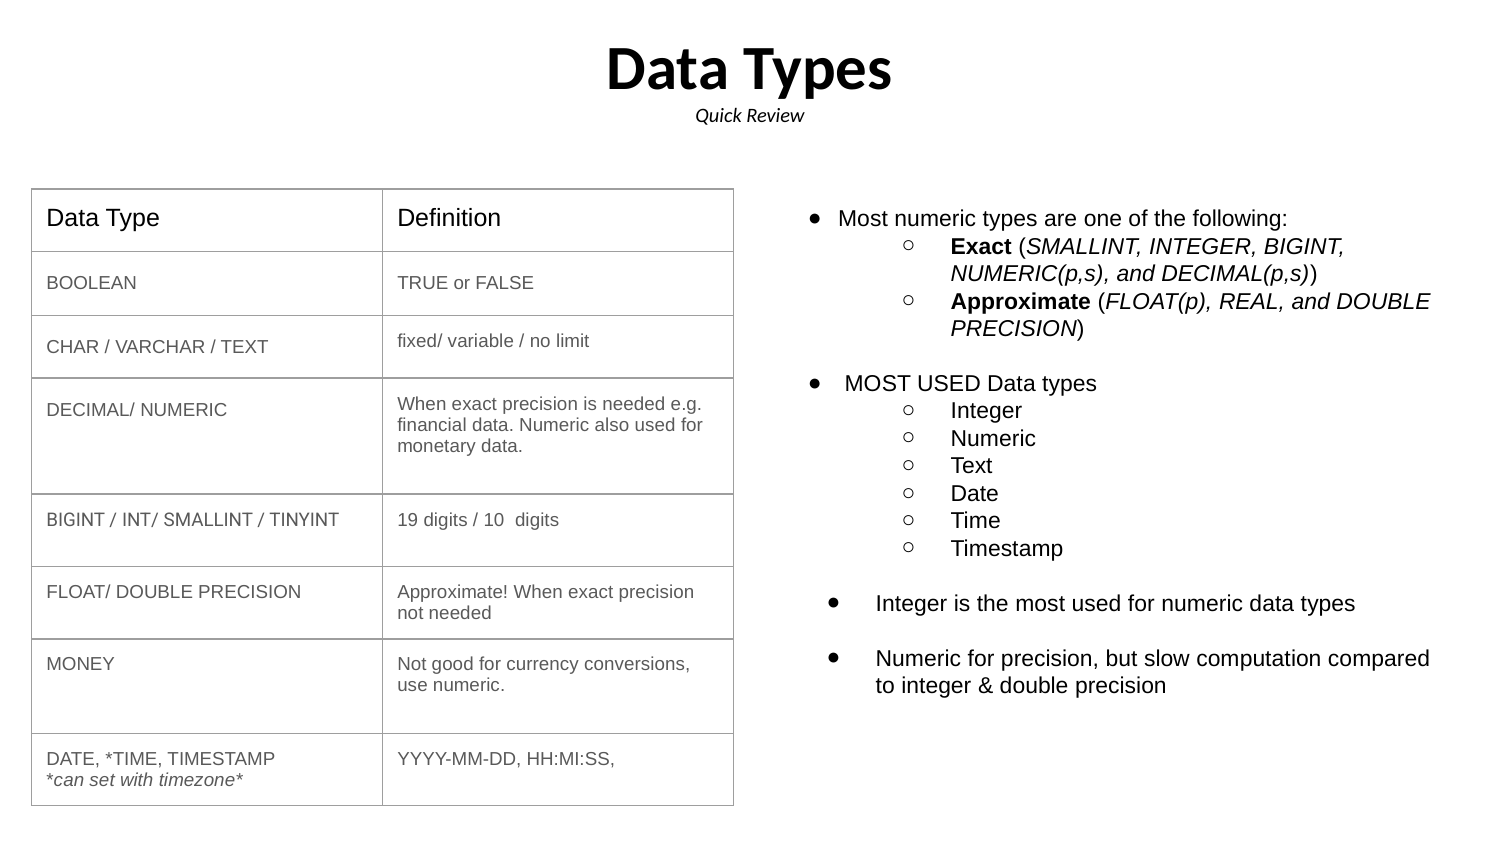

# Data Types
Quick Review
| Data Type | Definition |
| --- | --- |
| BOOLEAN | TRUE or FALSE |
| CHAR / VARCHAR / TEXT | fixed/ variable / no limit |
| DECIMAL/ NUMERIC | When exact precision is needed e.g. financial data. Numeric also used for monetary data. |
| BIGINT / INT/ SMALLINT / TINYINT | 19 digits / 10 digits |
| FLOAT/ DOUBLE PRECISION | Approximate! When exact precision not needed |
| MONEY | Not good for currency conversions, use numeric. |
| DATE, \*TIME, TIMESTAMP \*can set with timezone\* | YYYY-MM-DD, HH:MI:SS, |
Most numeric types are one of the following:
Exact (SMALLINT, INTEGER, BIGINT, NUMERIC(p,s), and DECIMAL(p,s))
Approximate (FLOAT(p), REAL, and DOUBLE PRECISION)
 MOST USED Data types
Integer
Numeric
Text
Date
Time
Timestamp
Integer is the most used for numeric data types
Numeric for precision, but slow computation compared to integer & double precision